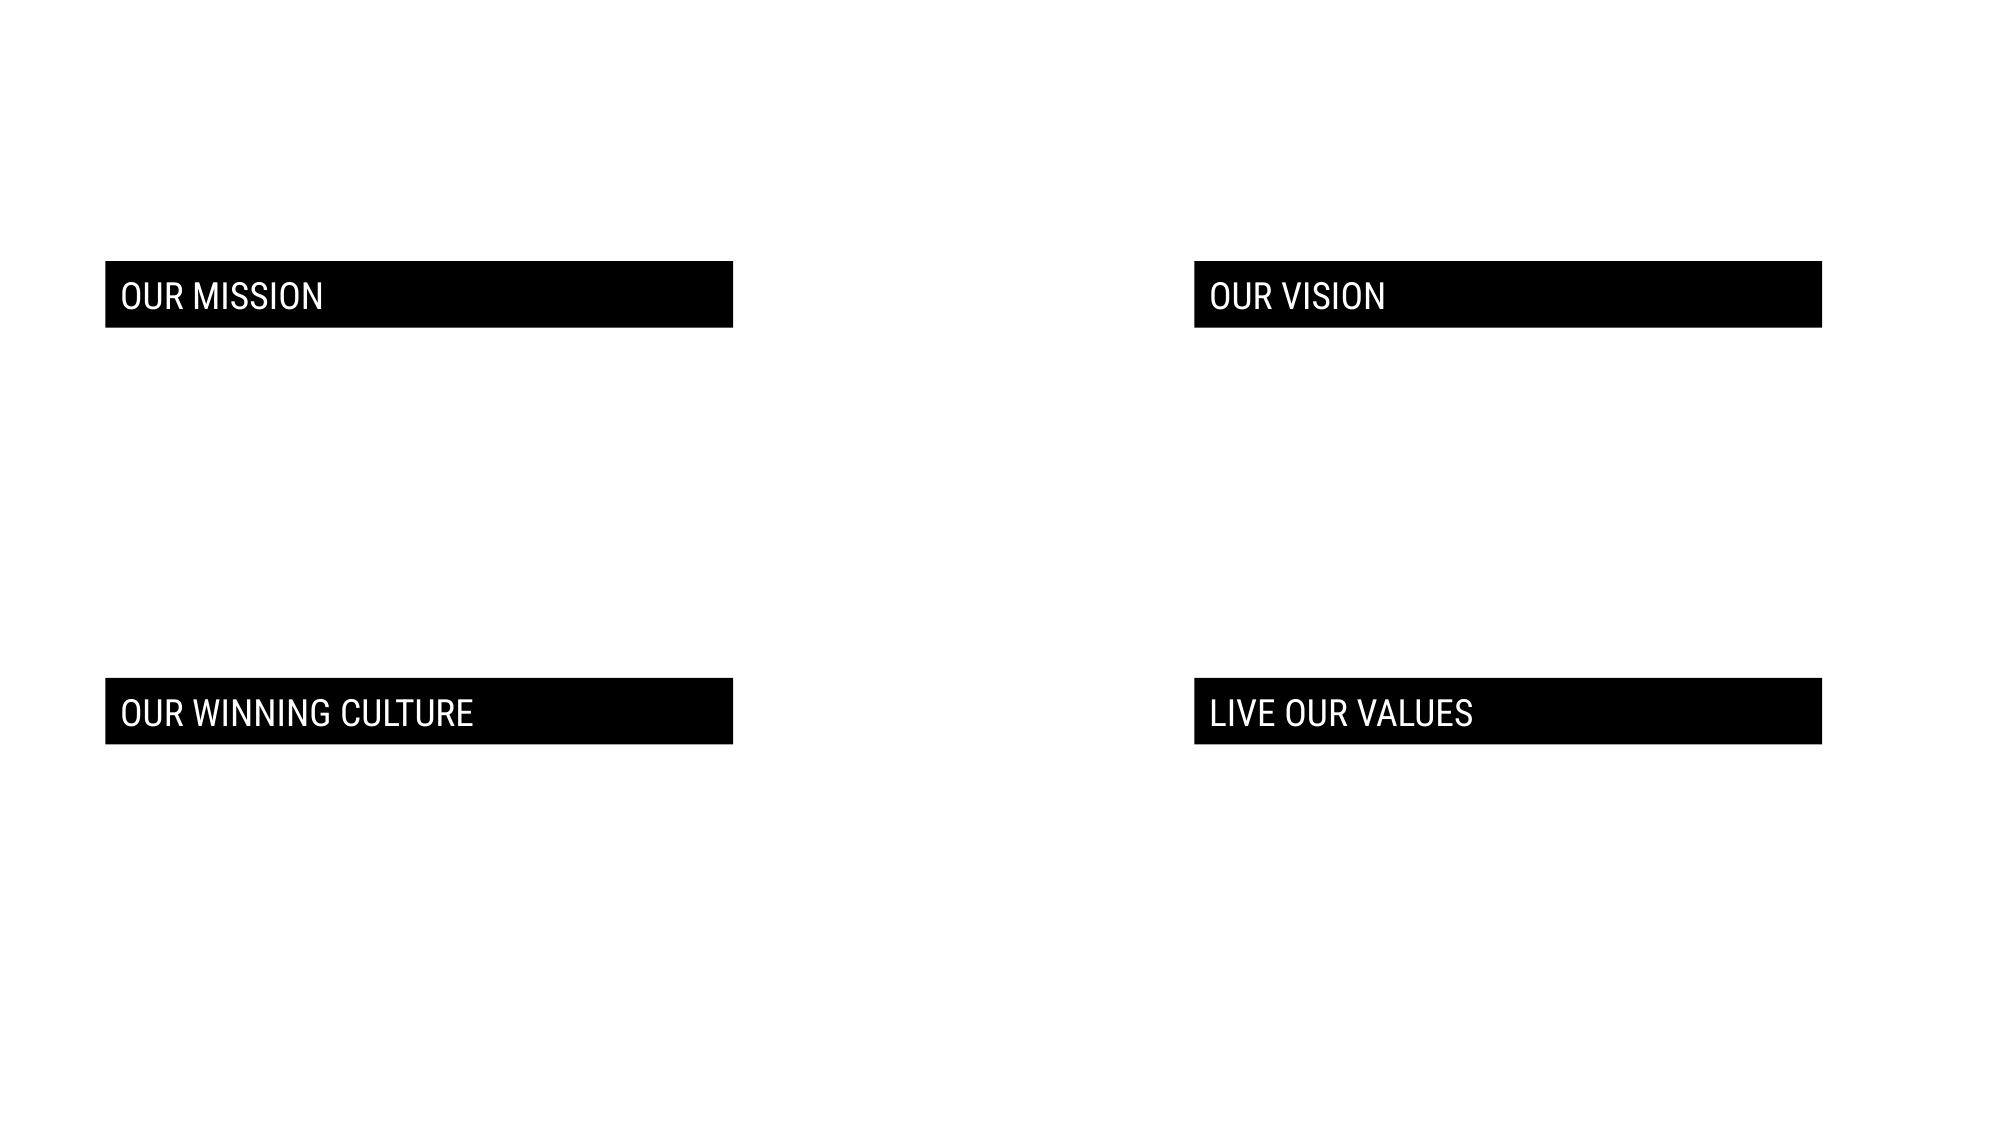

About Us
OUR MISSION
OUR VISION
Our Roadmap starts with our mission, which is enduring. It declares our purpose as a company and serves as the standard against which we weigh our actions and decisions.
Our vision serves as the framework for our Roadmap and guides every aspect of our business by describing what we need to accomplish in order to continue achieving sustainable, quality growth.
OUR WINNING CULTURE
LIVE OUR VALUES
Our Winning Culture defines the attitudes and behaviours that will be required of us to make our 2020 Vision a reality.
Leadership: The courage to shape a better future
Passion: Committed in heart and mind
Collaboration: Leverage collective genius